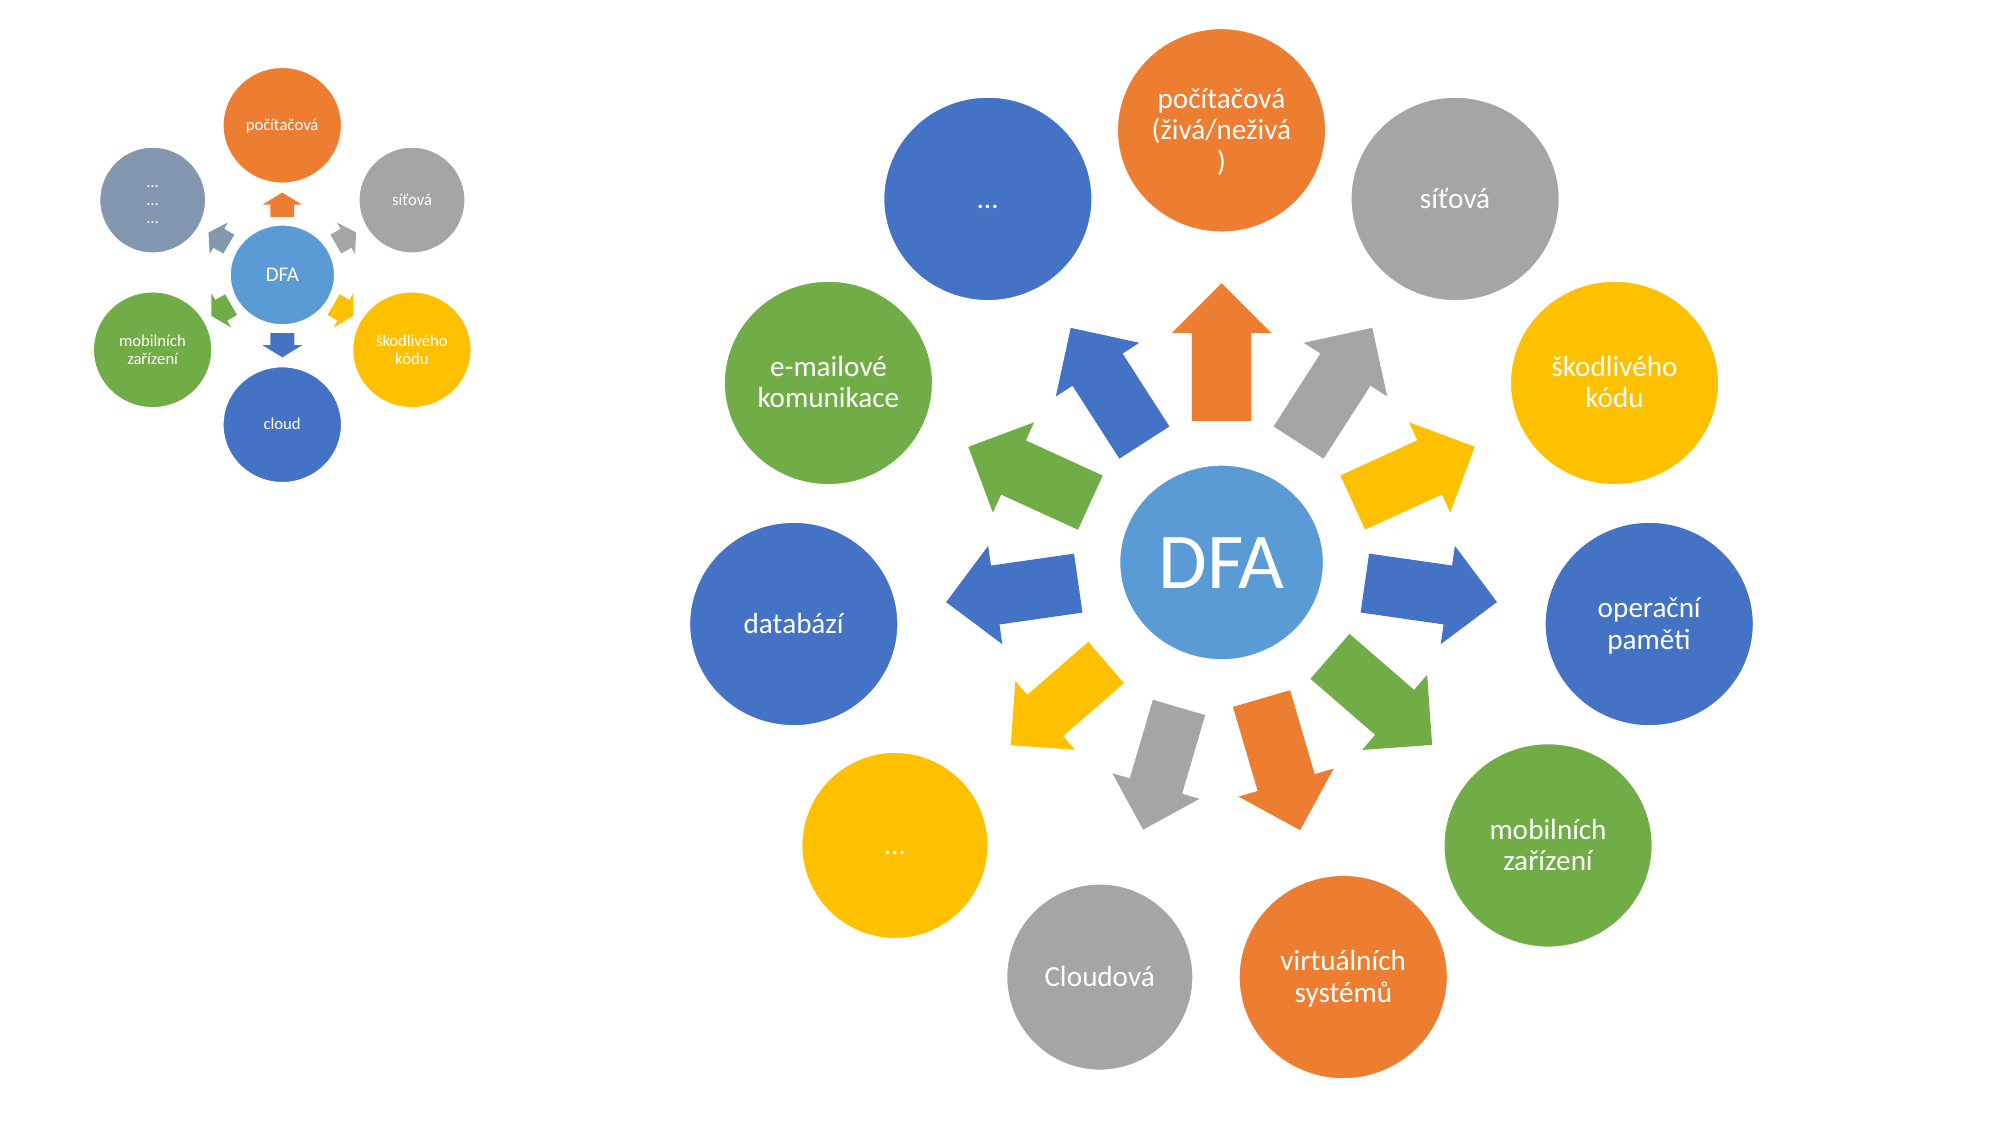

DFA

počítačová

síťová

škodlivého kódu

cloud

mobilních zařízení

…
…
…
DFA

počítačová (živá/neživá)

síťová

škodlivého kódu

operační paměti

mobilních zařízení

virtuálních systémů

Cloudová

…

databází

e-mailové komunikace

…